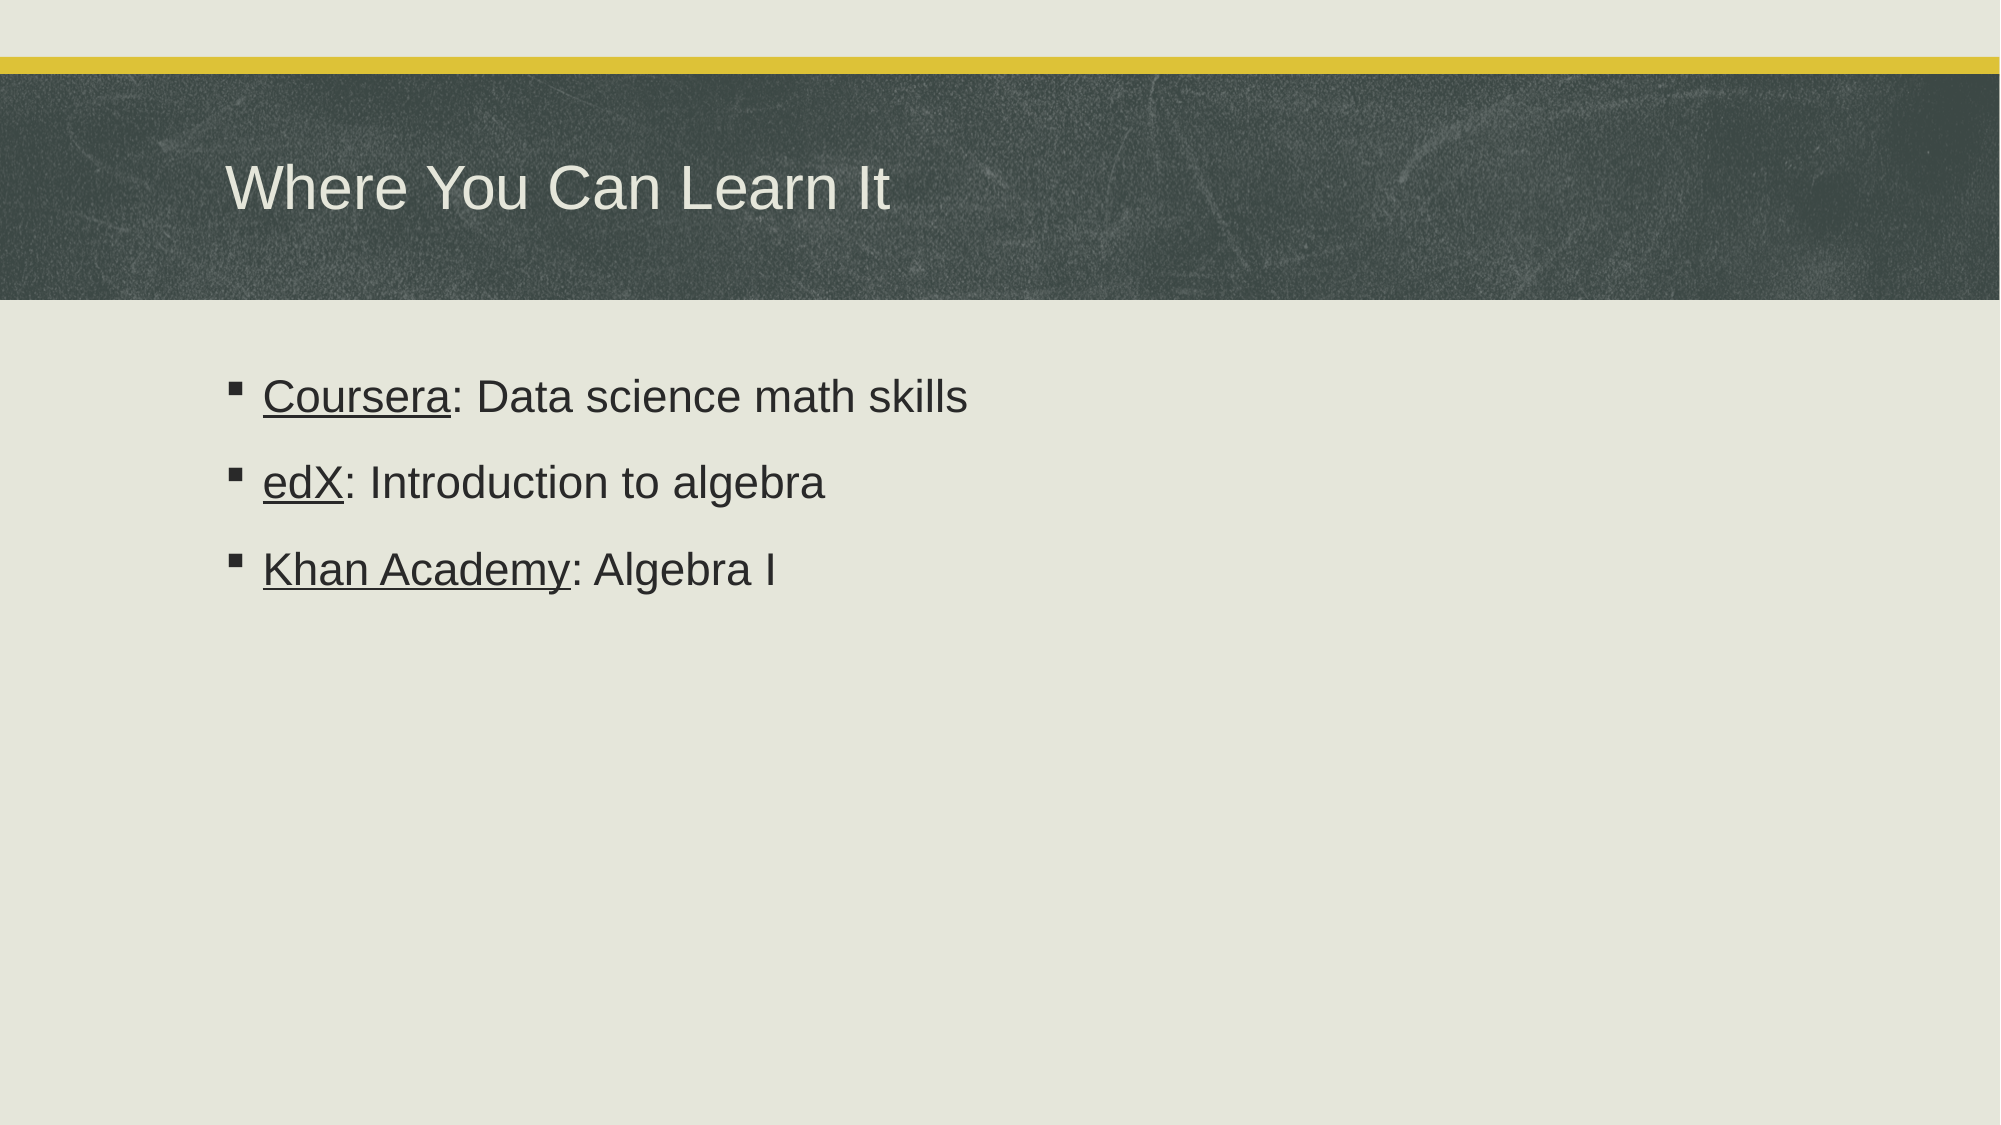

# Where You Can Learn It
Coursera: Data science math skills
edX: Introduction to algebra
Khan Academy: Algebra I